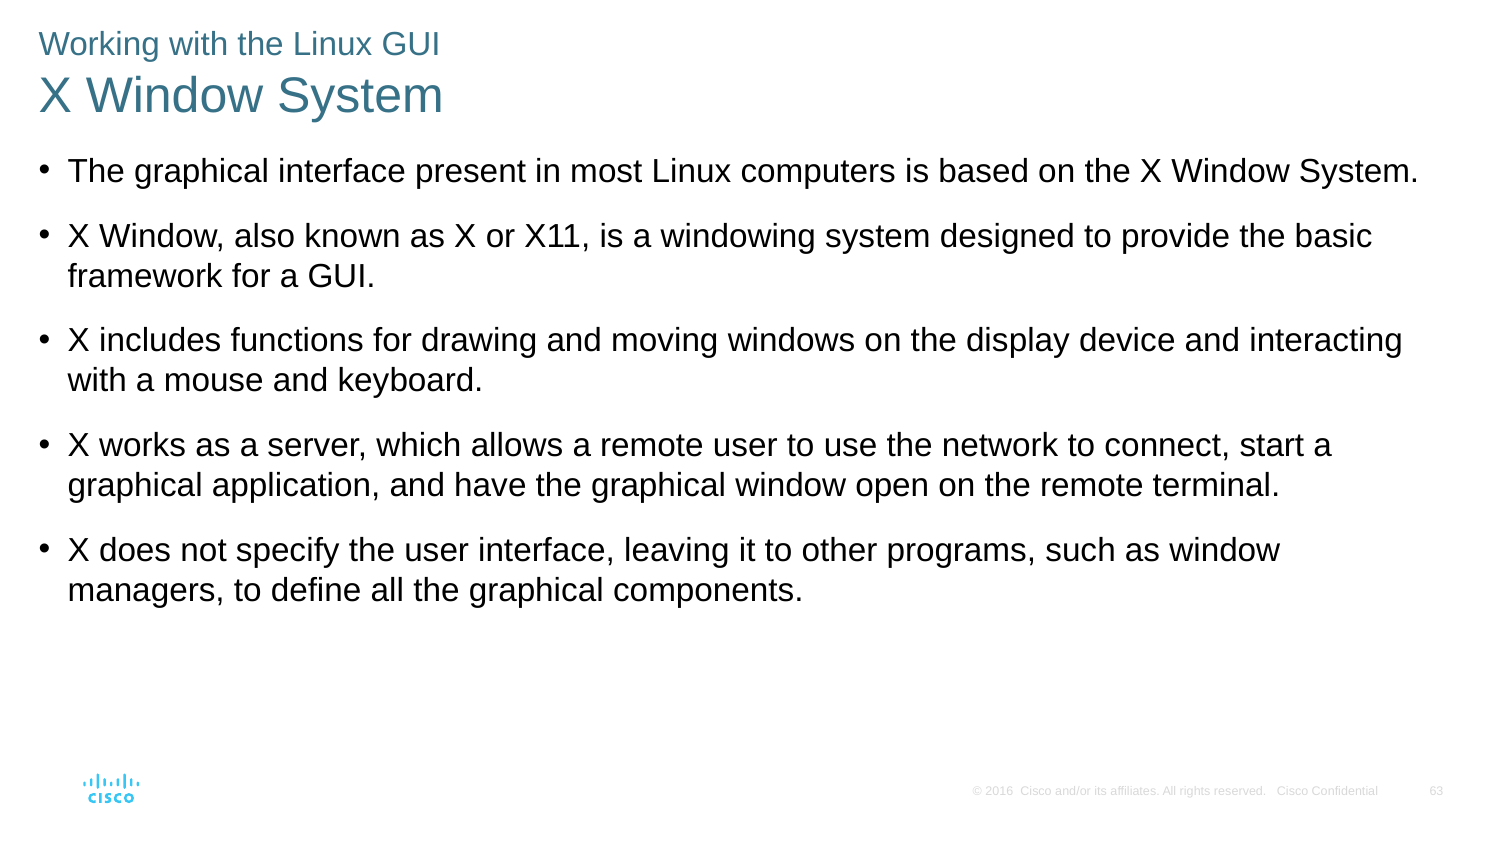

Working with the Linux GUI
X Window System
The graphical interface present in most Linux computers is based on the X Window System.
X Window, also known as X or X11, is a windowing system designed to provide the basic framework for a GUI.
X includes functions for drawing and moving windows on the display device and interacting with a mouse and keyboard.
X works as a server, which allows a remote user to use the network to connect, start a graphical application, and have the graphical window open on the remote terminal.
X does not specify the user interface, leaving it to other programs, such as window managers, to define all the graphical components.